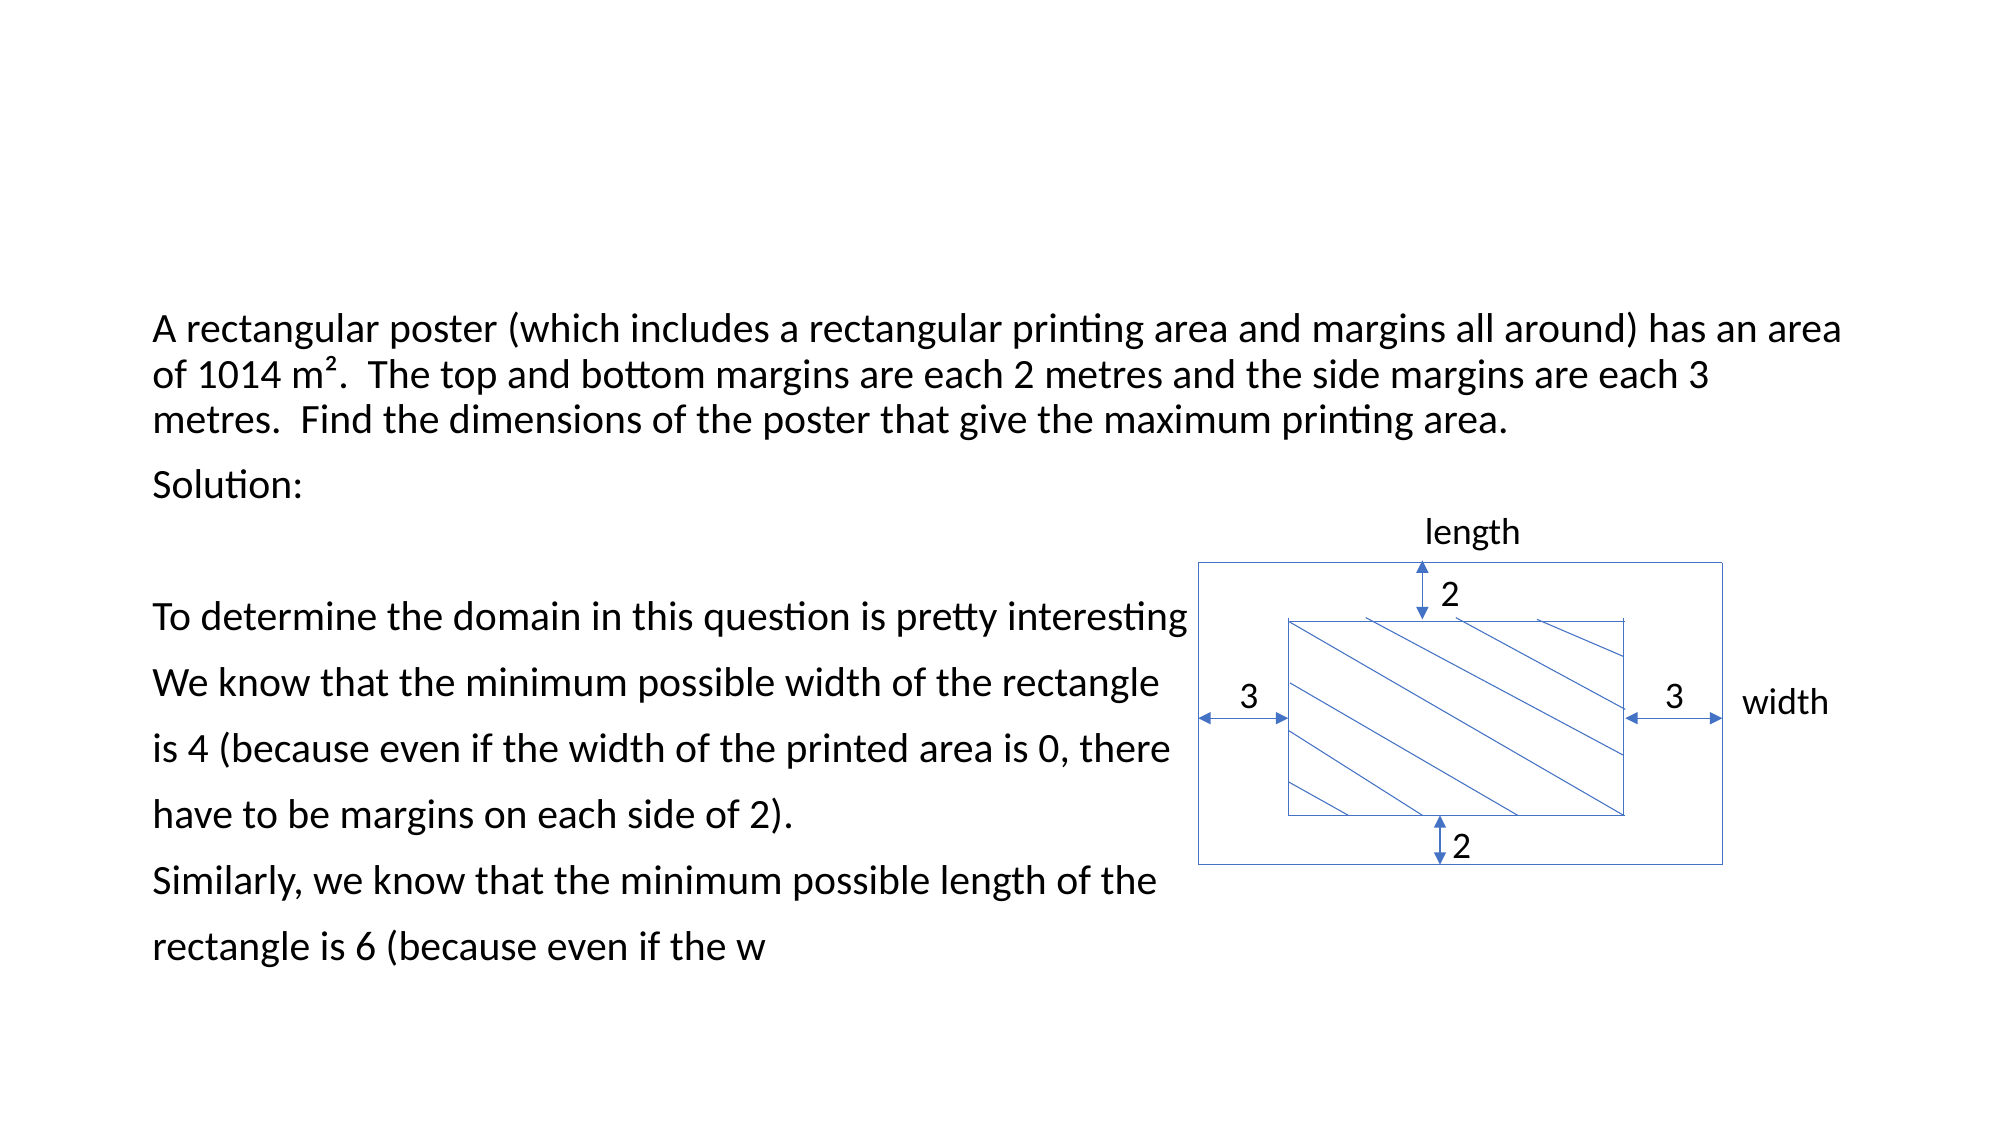

#
A rectangular poster (which includes a rectangular printing area and margins all around) has an area of 1014 m².  The top and bottom margins are each 2 metres and the side margins are each 3 metres.  Find the dimensions of the poster that give the maximum printing area.
Solution:

To determine the domain in this question is pretty interesting
We know that the minimum possible width of the rectangle
is 4 (because even if the width of the printed area is 0, there
have to be margins on each side of 2).
Similarly, we know that the minimum possible length of the
rectangle is 6 (because even if the w
length
2
3
3
width
2